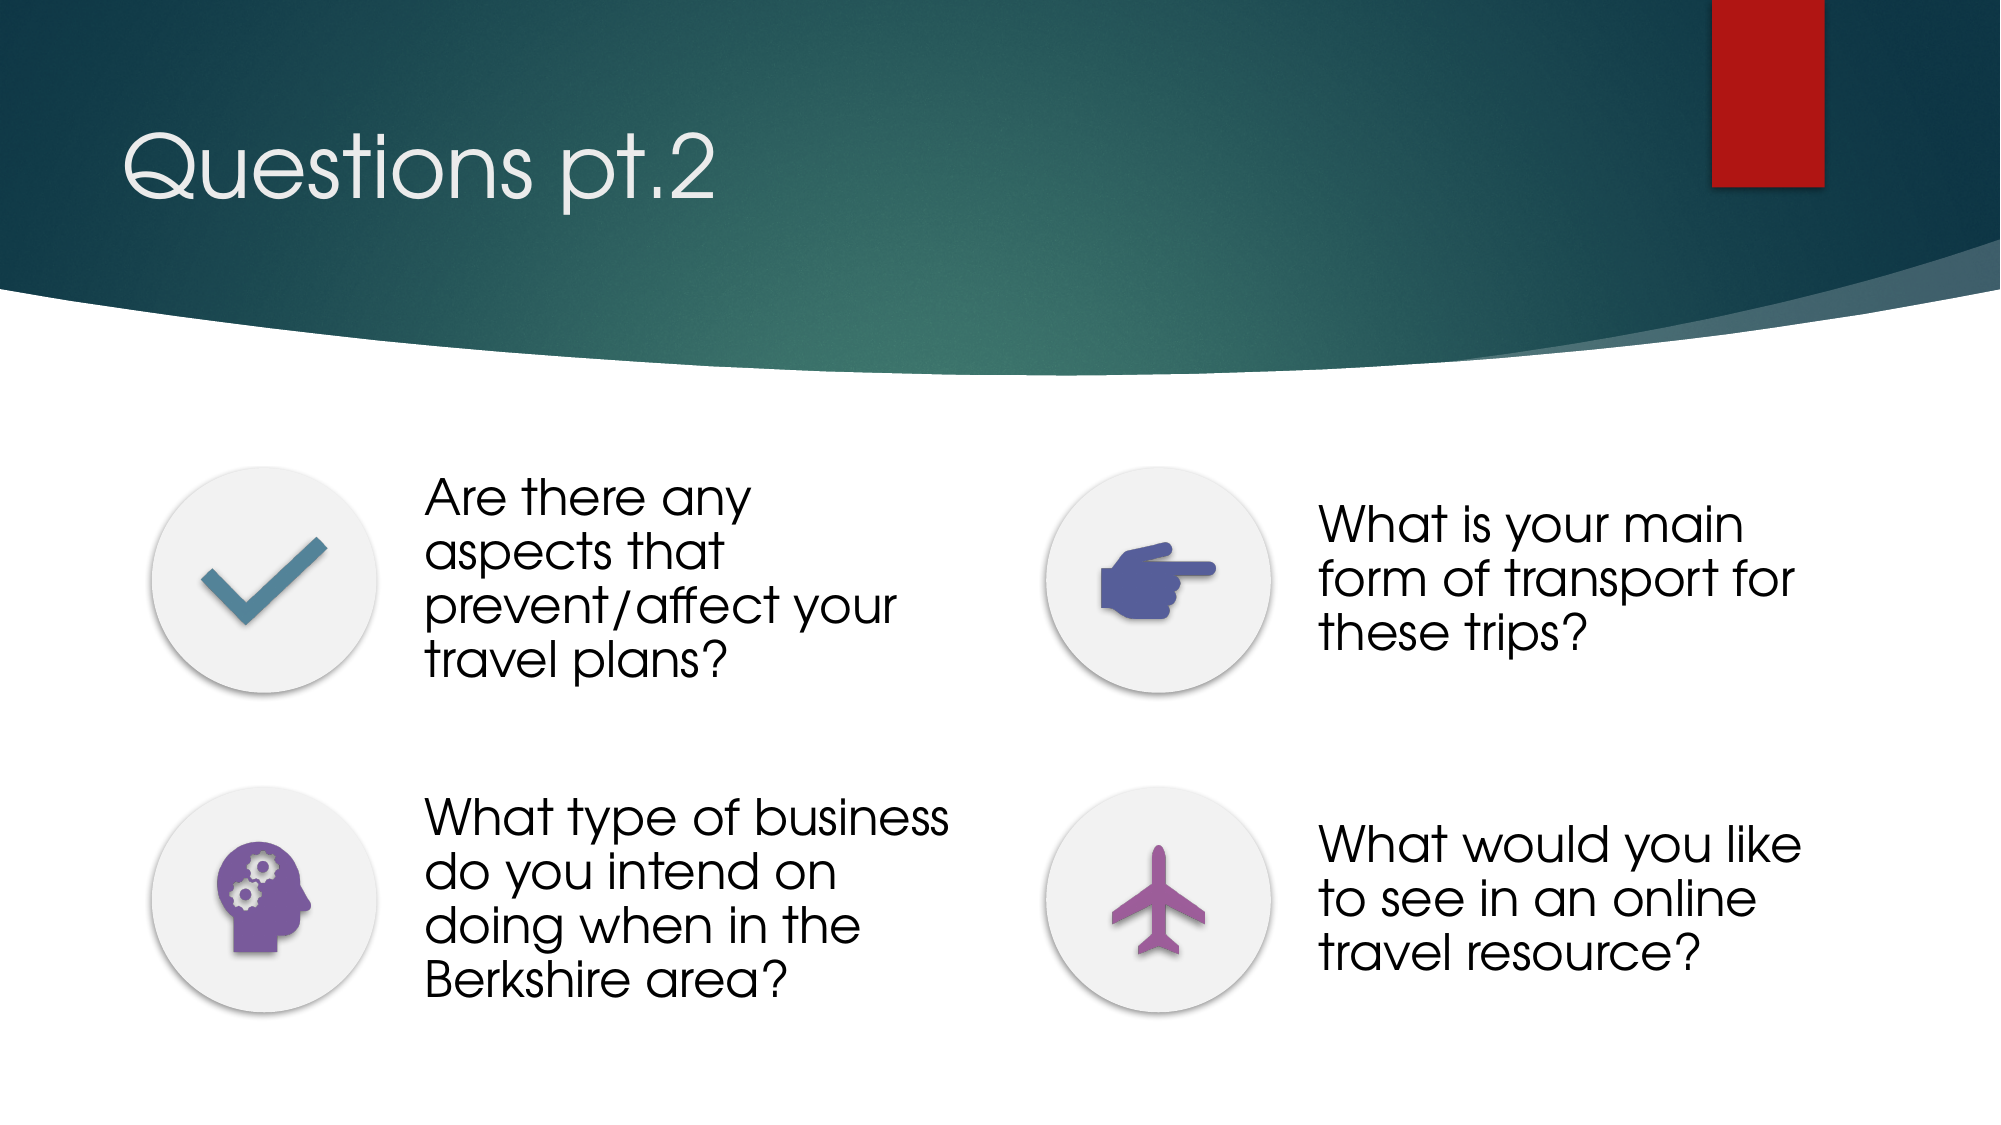

# Questions pt.2

Are there any aspects that prevent/affect your travel plans?
What is your main form of transport for these trips?
What type of business do you intend on doing when in the Berkshire area?
What would you like to see in an online travel resource?